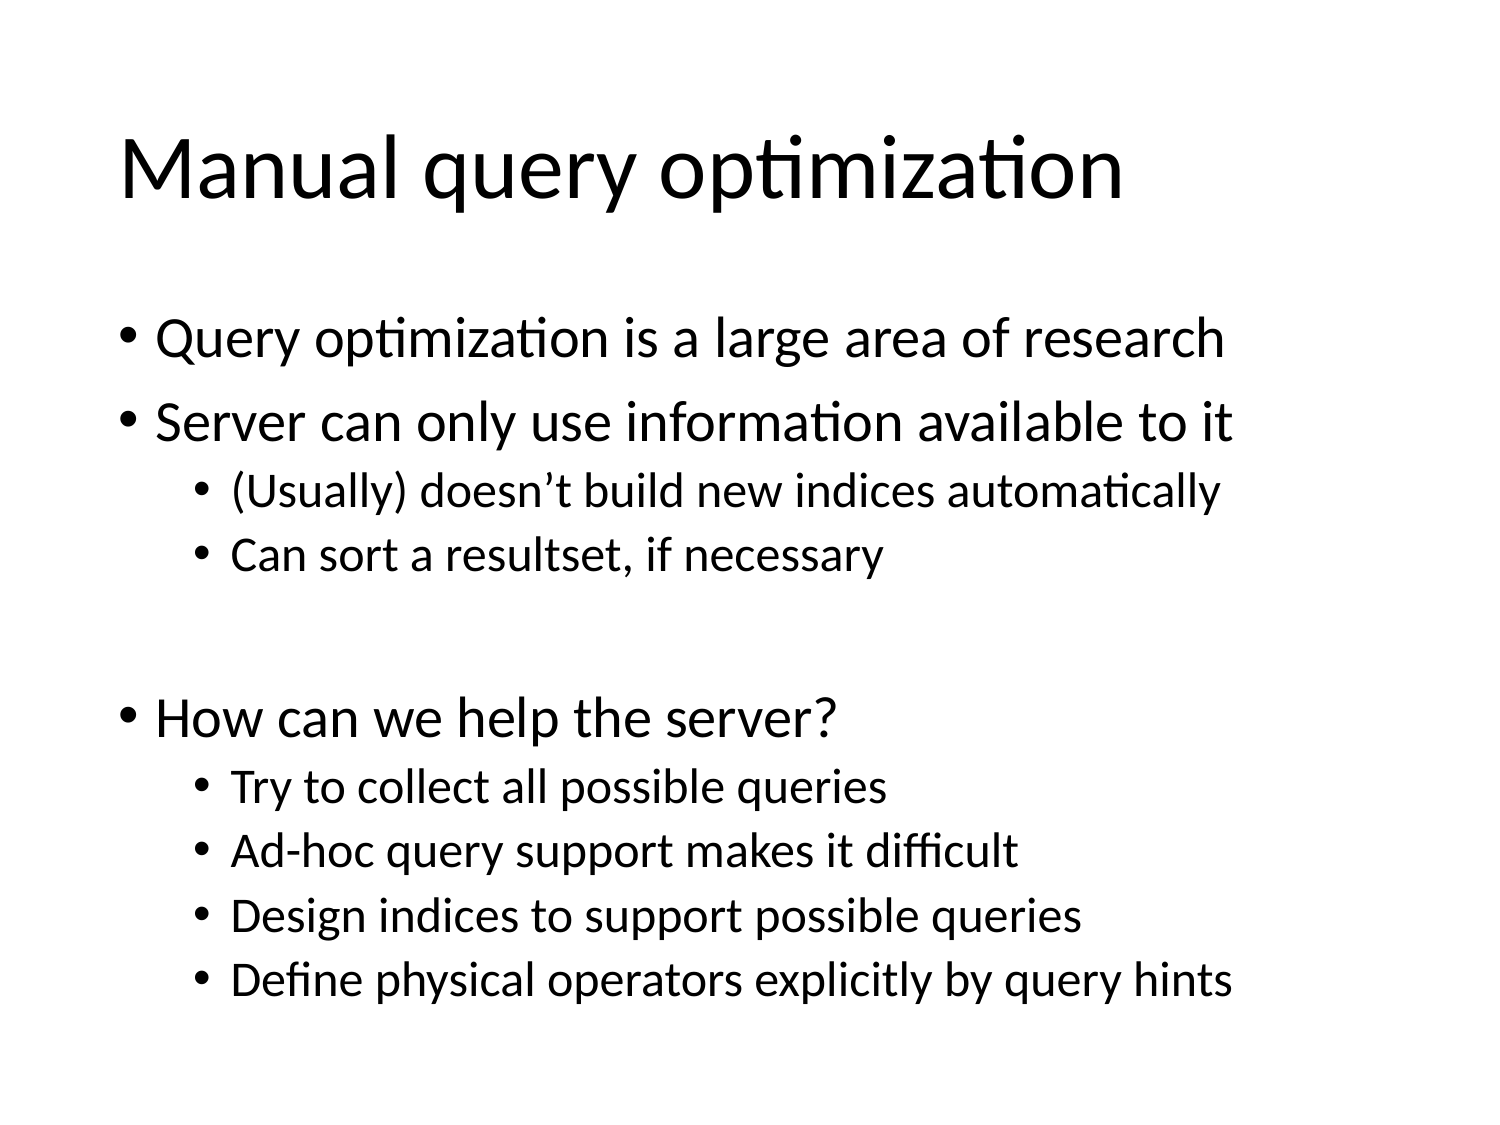

# Manual query optimization
Query optimization is a large area of research
Server can only use information available to it
(Usually) doesn’t build new indices automatically
Can sort a resultset, if necessary

How can we help the server?
Try to collect all possible queries
Ad-hoc query support makes it difficult
Design indices to support possible queries
Define physical operators explicitly by query hints